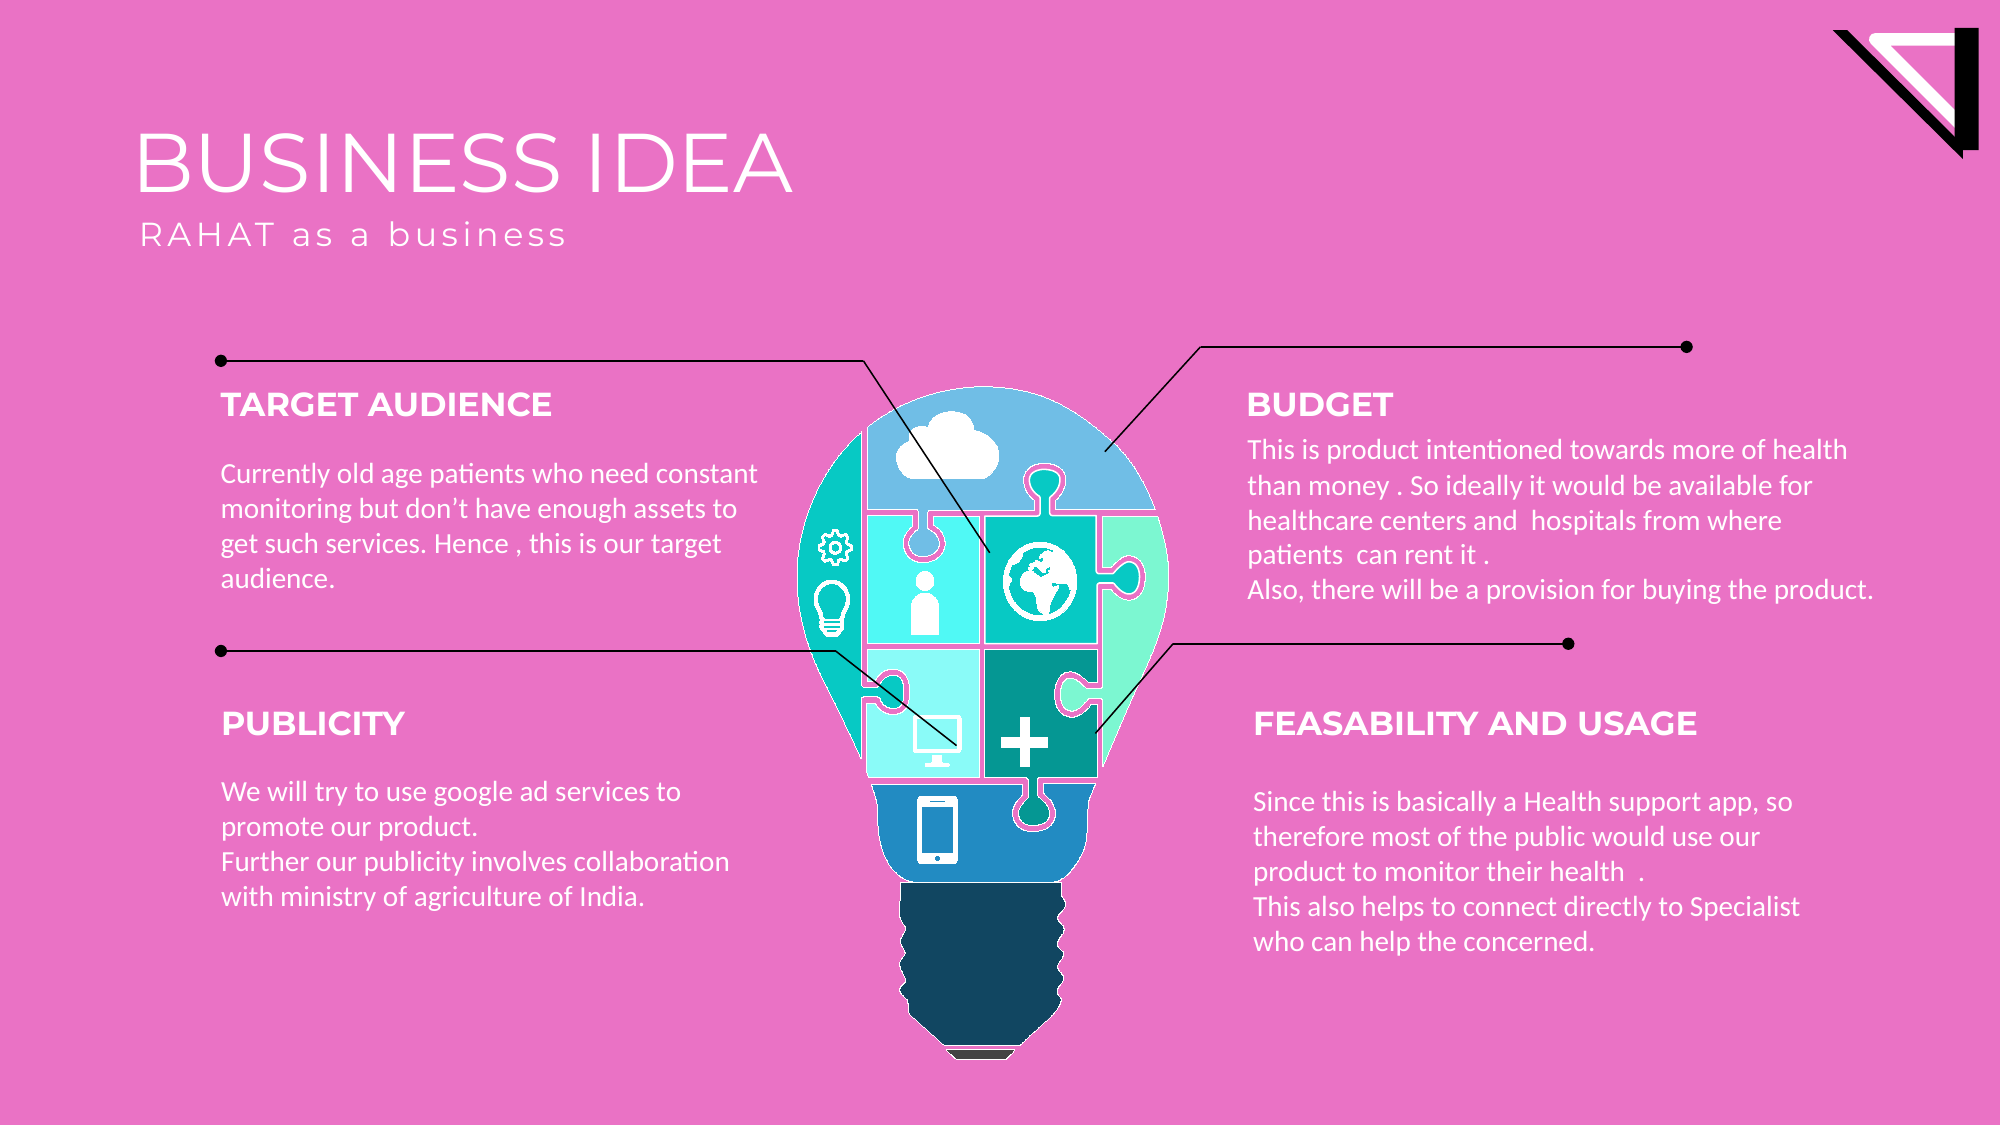

# BUSINESS IDEA
RAHAT as a business
TARGET AUDIENCE
Currently old age patients who need constant monitoring but don’t have enough assets to get such services. Hence , this is our target audience.
BUDGET
This is product intentioned towards more of health than money . So ideally it would be available for healthcare centers and  hospitals from where patients  can rent it .
Also, there will be a provision for buying the product.

PUBLICITY

We will try to use google ad services to promote our product.
Further our publicity involves collaboration with ministry of agriculture of India.
FEASABILITY AND USAGE

Since this is basically a Health support app, so therefore most of the public would use our product to monitor their health  .
This also helps to connect directly to Specialist who can help the concerned.